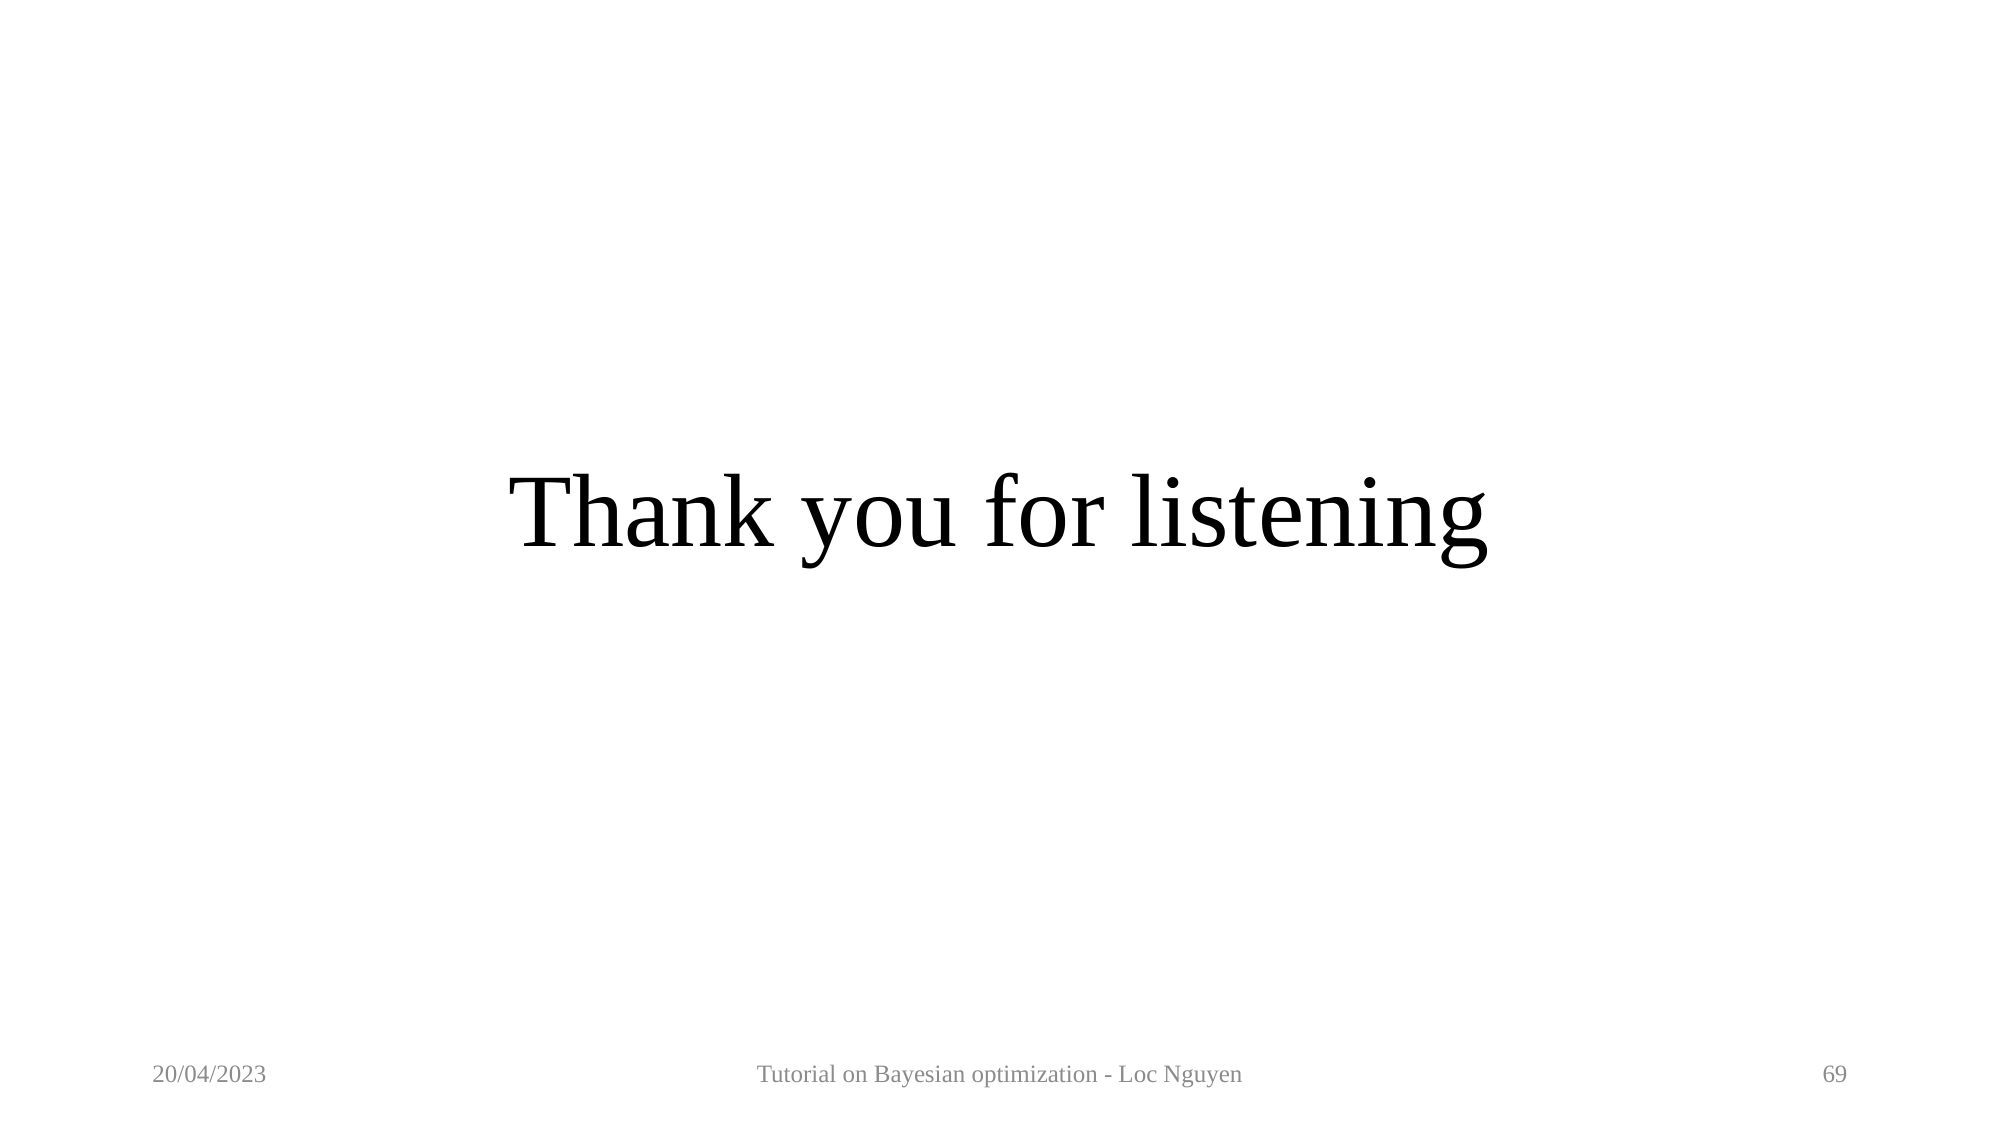

# Thank you for listening
20/04/2023
Tutorial on Bayesian optimization - Loc Nguyen
69